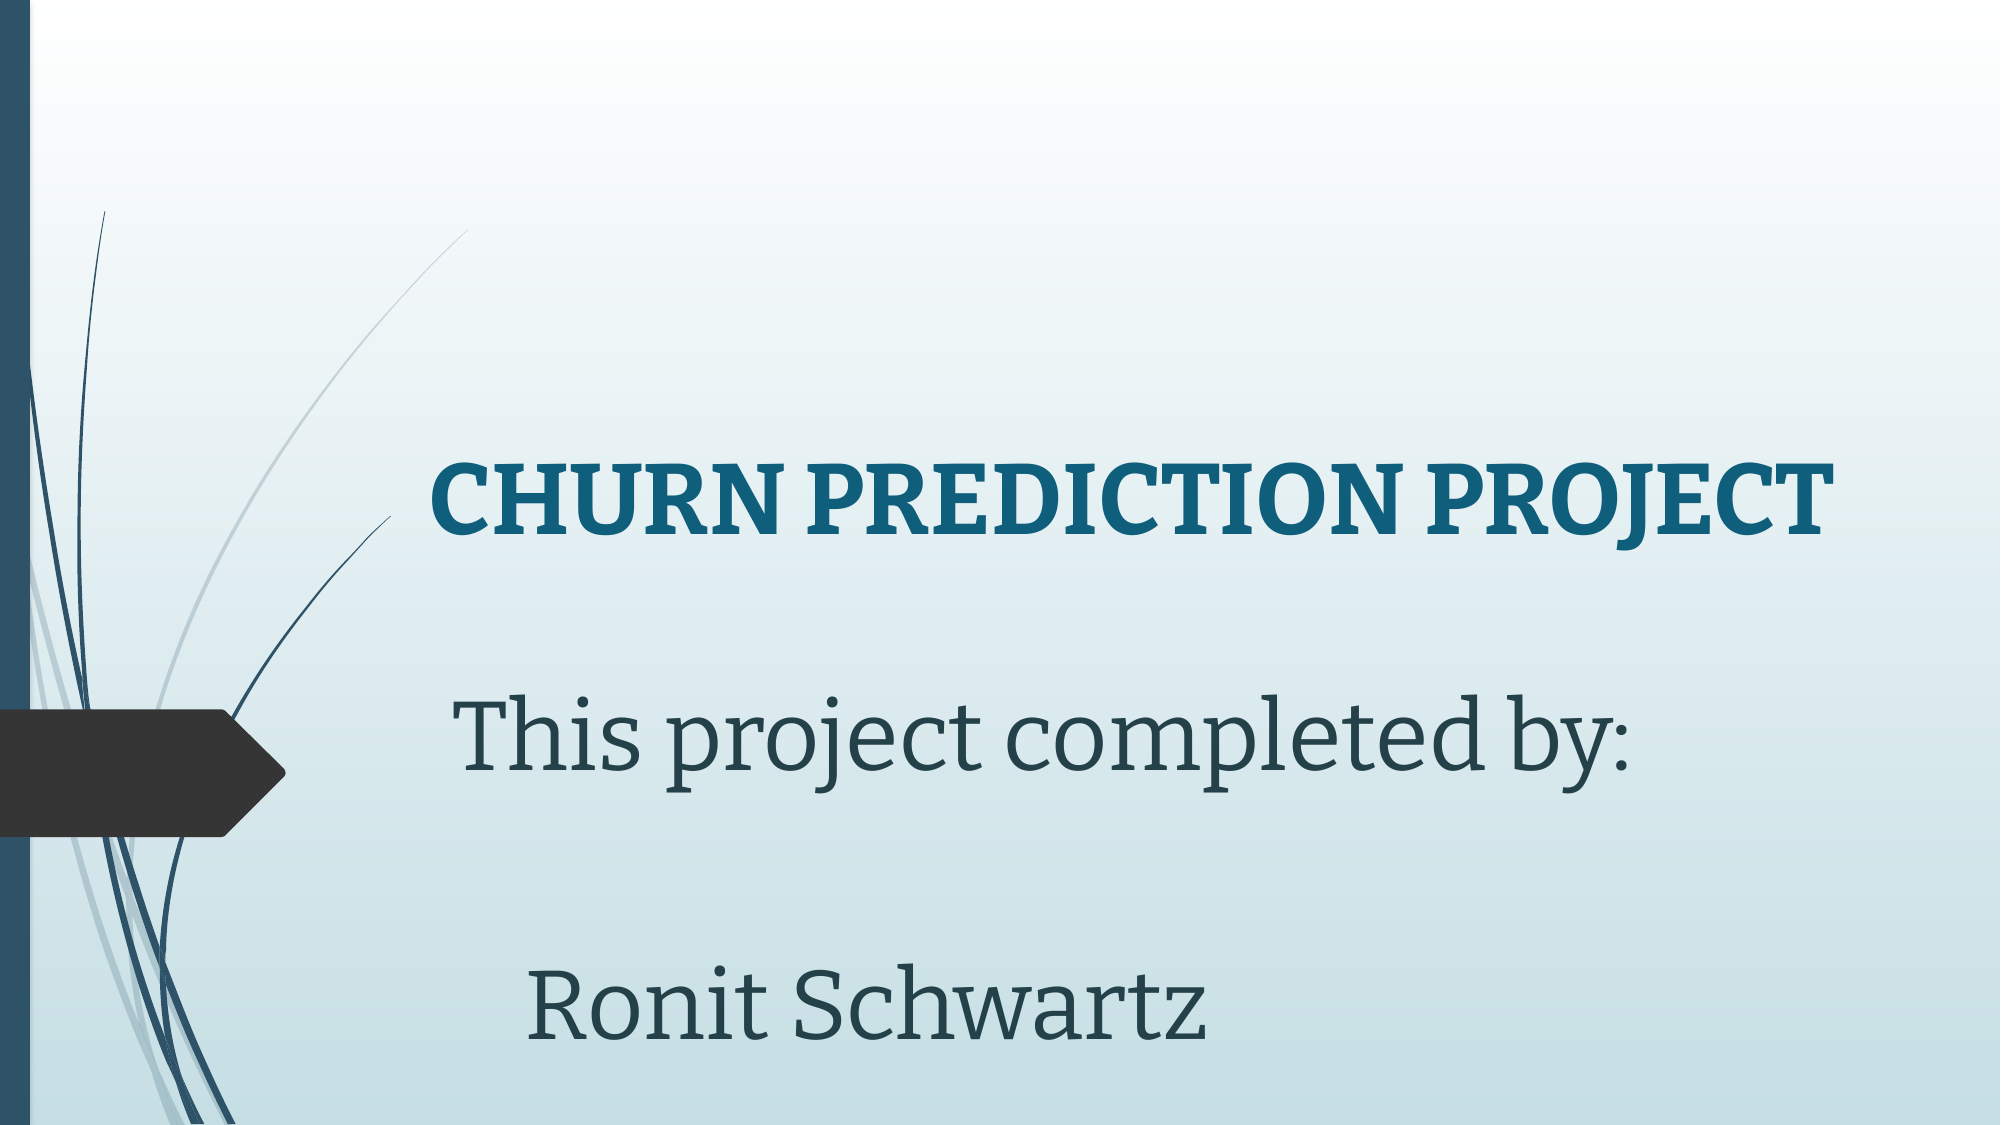

# CHURN PREDICTION PROJECT
This project completed by:

				Ronit Schwartz